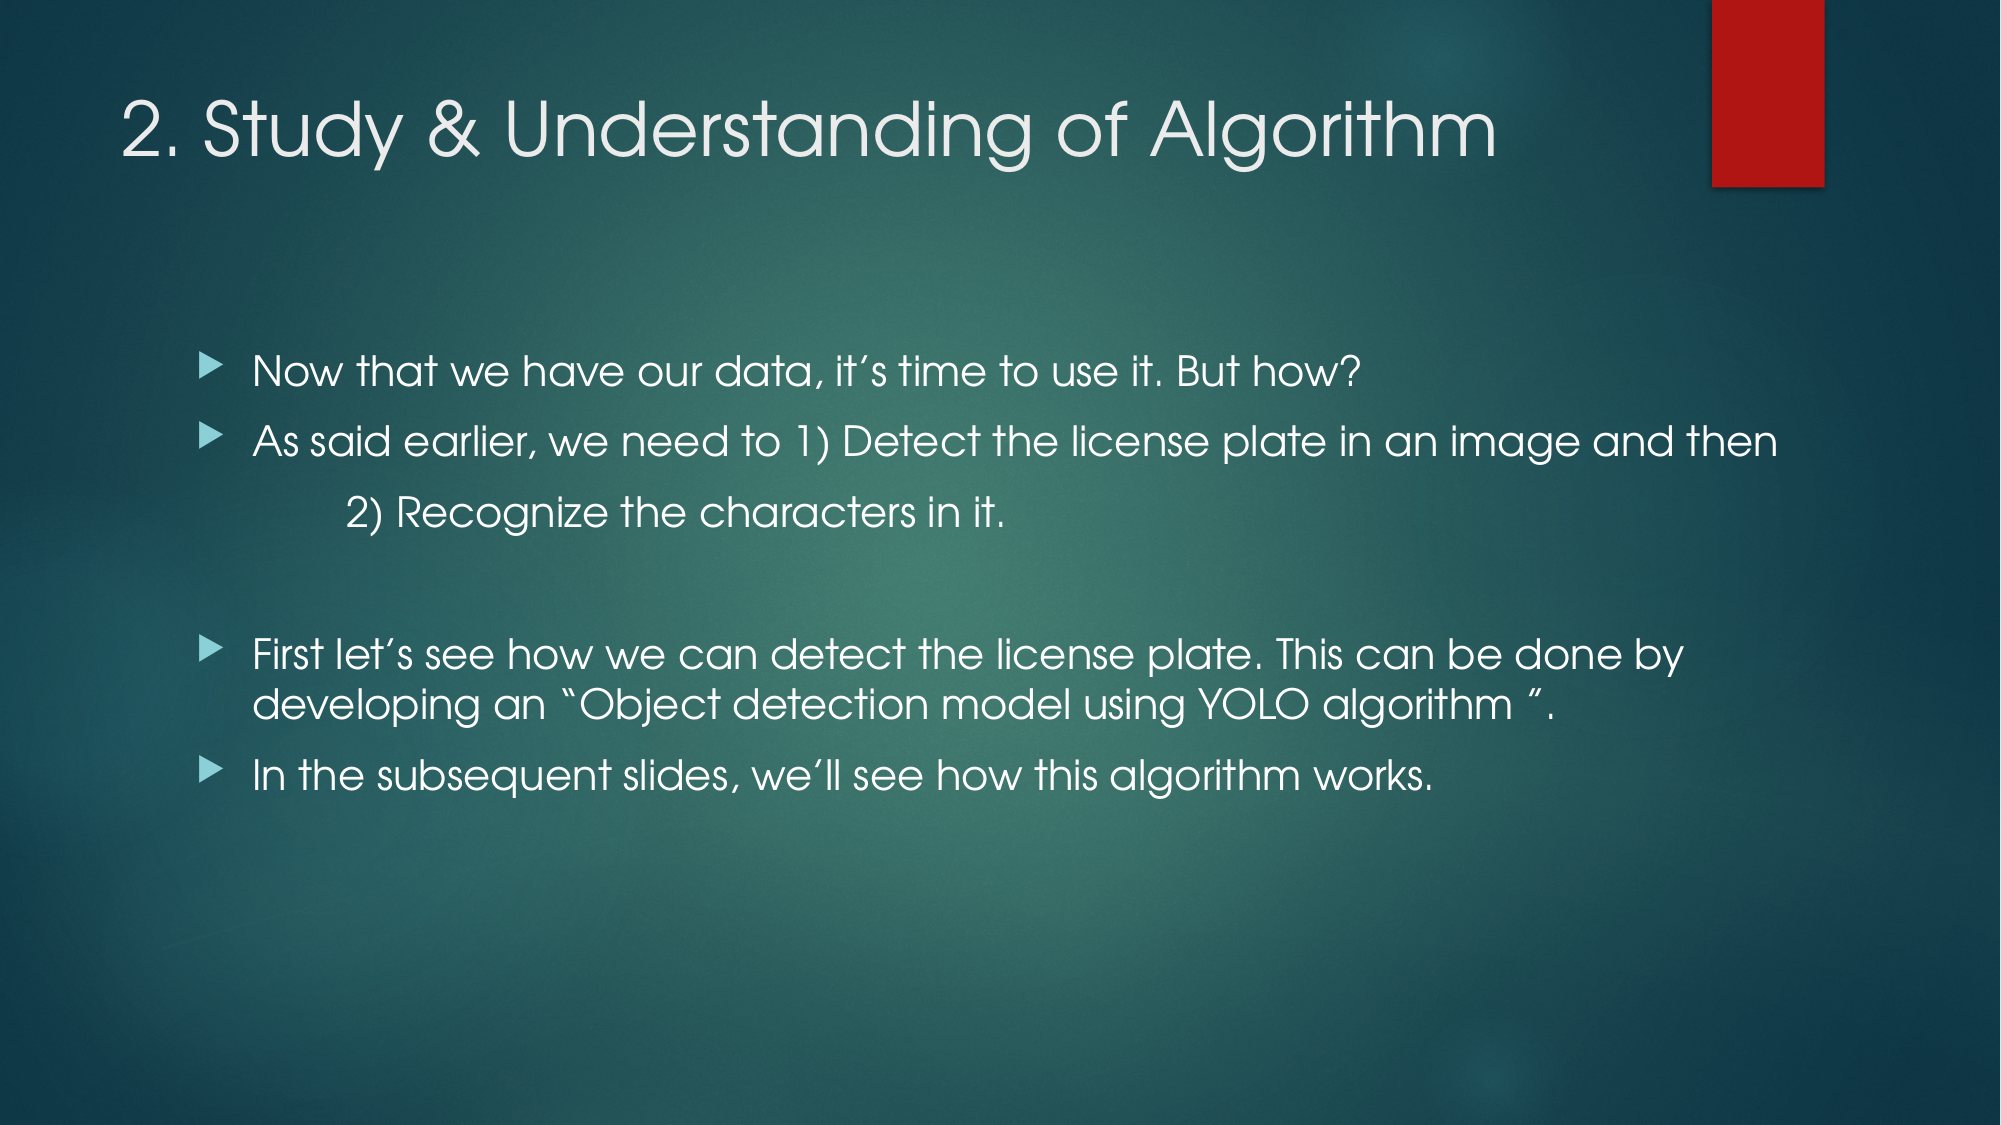

# 2. Study & Understanding of Algorithm
Now that we have our data, it’s time to use it. But how?
As said earlier, we need to 1) Detect the license plate in an image and then
	2) Recognize the characters in it.

First let’s see how we can detect the license plate. This can be done by developing an “Object detection model using YOLO algorithm ”.
In the subsequent slides, we’ll see how this algorithm works.